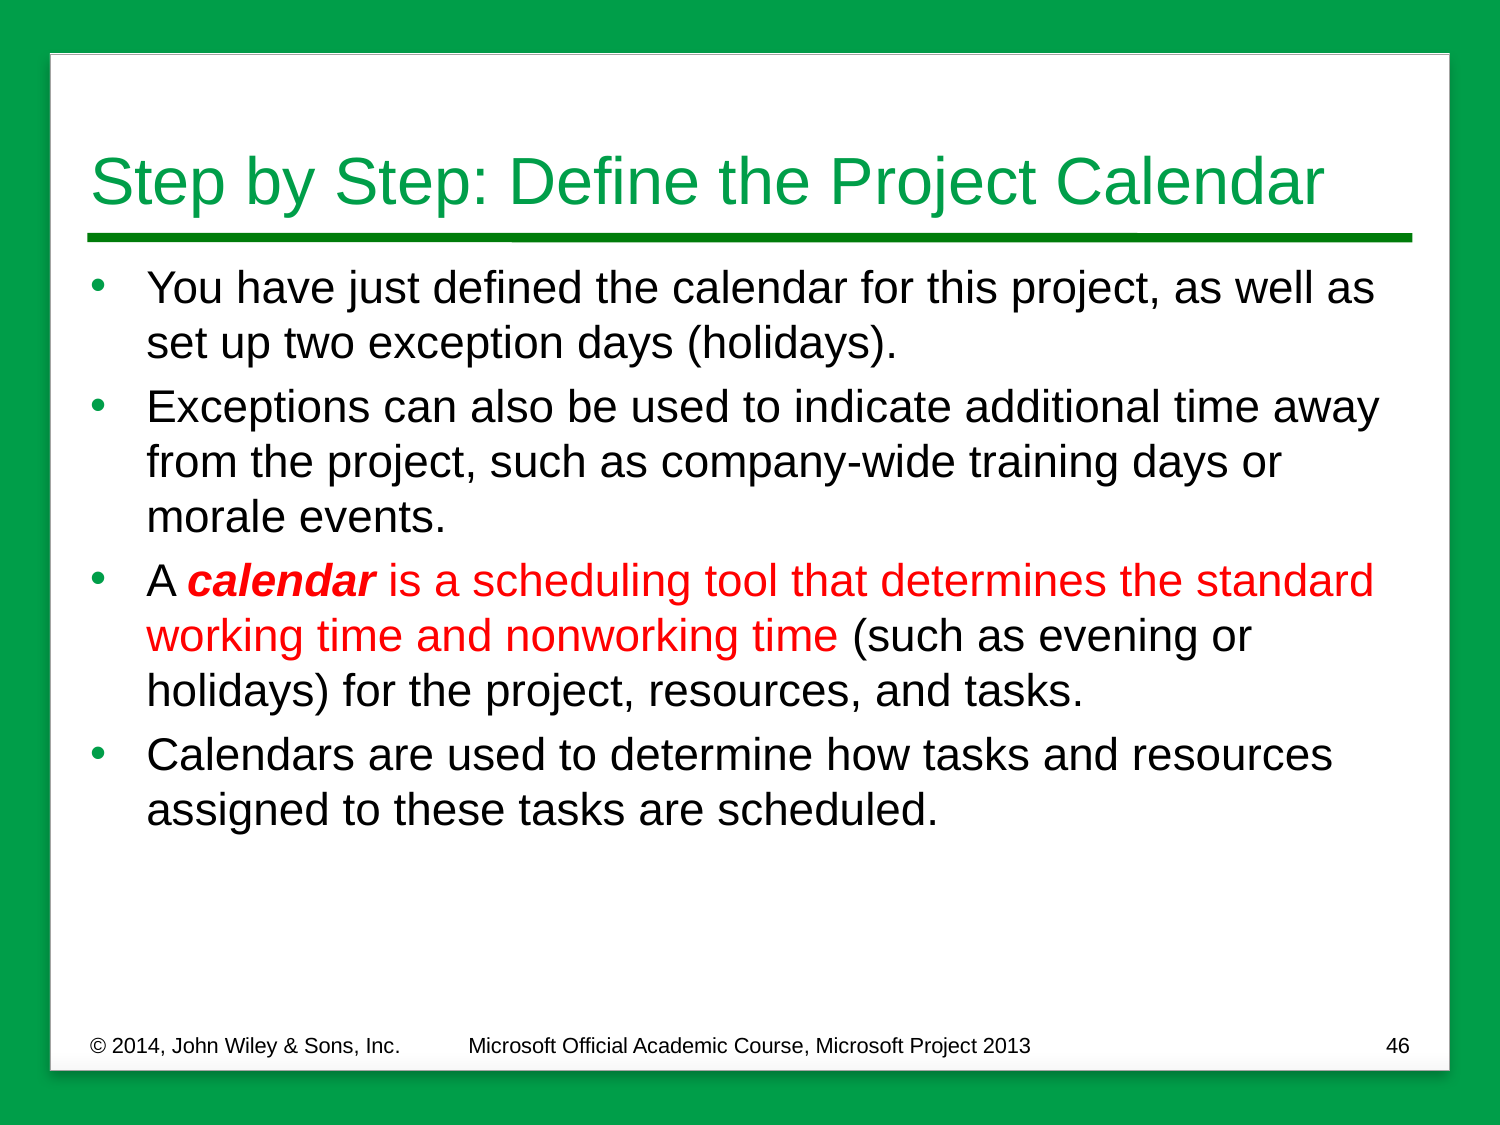

# Step by Step: Define the Project Calendar
You have just defined the calendar for this project, as well as set up two exception days (holidays).
Exceptions can also be used to indicate additional time away from the project, such as company-wide training days or morale events.
A calendar is a scheduling tool that determines the standard working time and nonworking time (such as evening or holidays) for the project, resources, and tasks.
Calendars are used to determine how tasks and resources assigned to these tasks are scheduled.
© 2014, John Wiley & Sons, Inc.
Microsoft Official Academic Course, Microsoft Project 2013
46